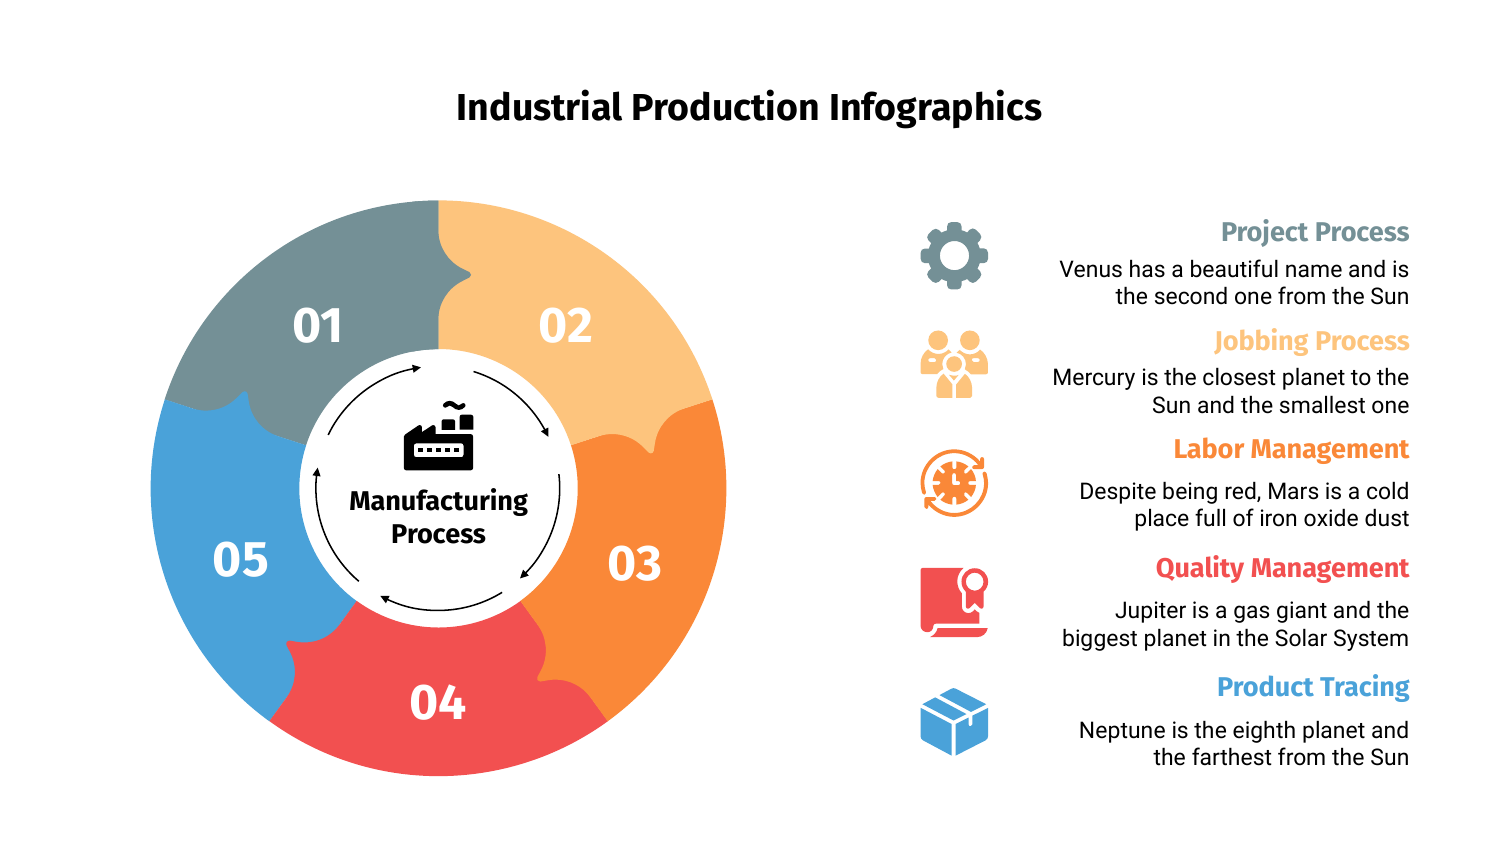

# Industrial Production Infographics

Project Process
Venus has a beautiful name and is the second one from the Sun

01
02
 Jobbing Process
Mercury is the closest planet to the Sun and the smallest one

Labor Management
Despite being red, Mars is a cold place full of iron oxide dust

Manufacturing Process
05
03
Quality Management
Jupiter is a gas giant and the biggest planet in the Solar System

Product Tracing
Neptune is the eighth planet and the farthest from the Sun
04